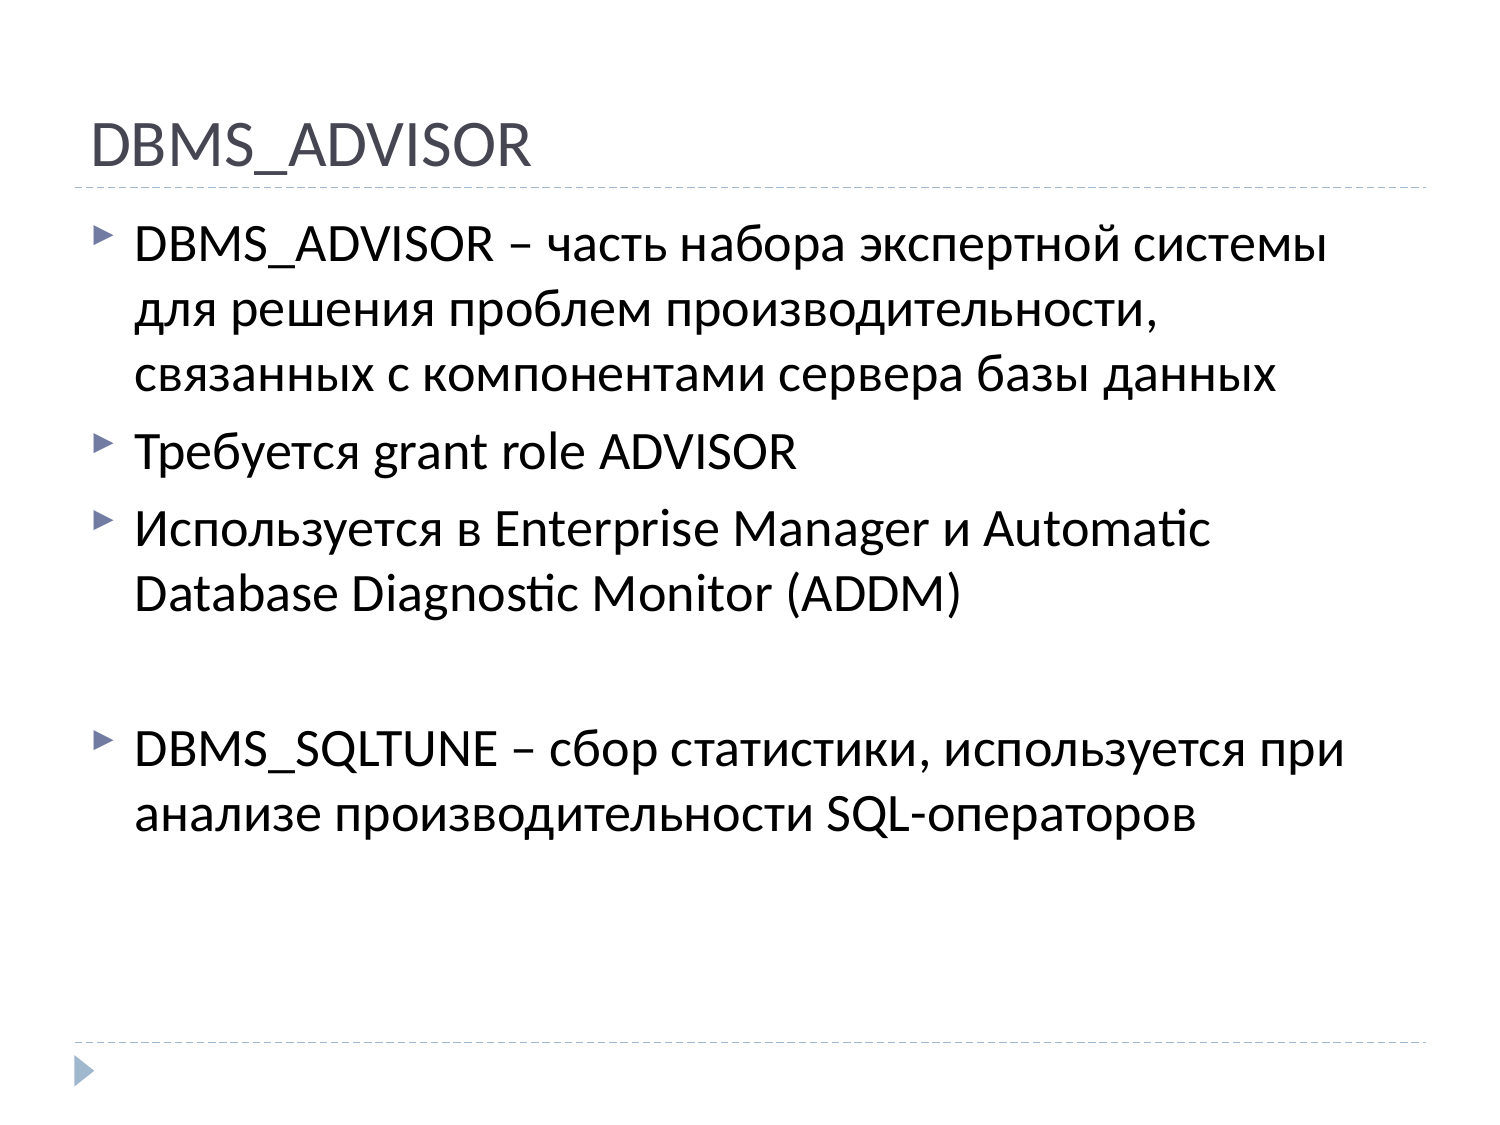

# DBMS_ADVISOR
DBMS_ADVISOR – часть набора экспертной системы для решения проблем производительности, связанных с компонентами сервера базы данных
Требуется grant role ADVISOR
Используется в Enterprise Manager и Automatic Database Diagnostic Monitor (ADDM)

DBMS_SQLTUNE – сбор статистики, используется при анализе производительности SQL-операторов